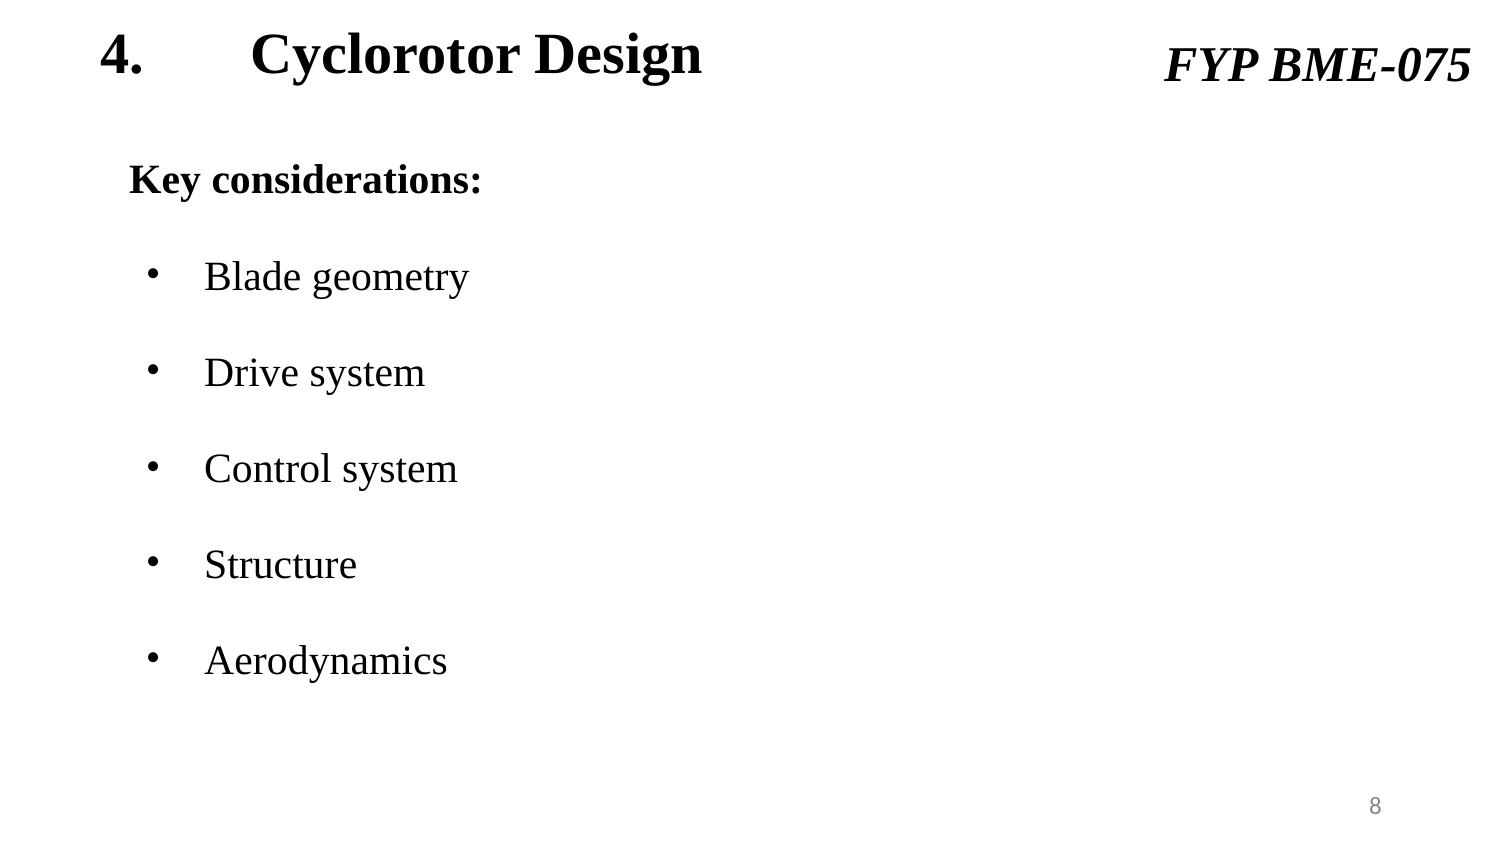

FYP BME-075
# 4.	Cyclorotor Design
Key considerations:
Blade geometry
Drive system
Control system
Structure
Aerodynamics
8